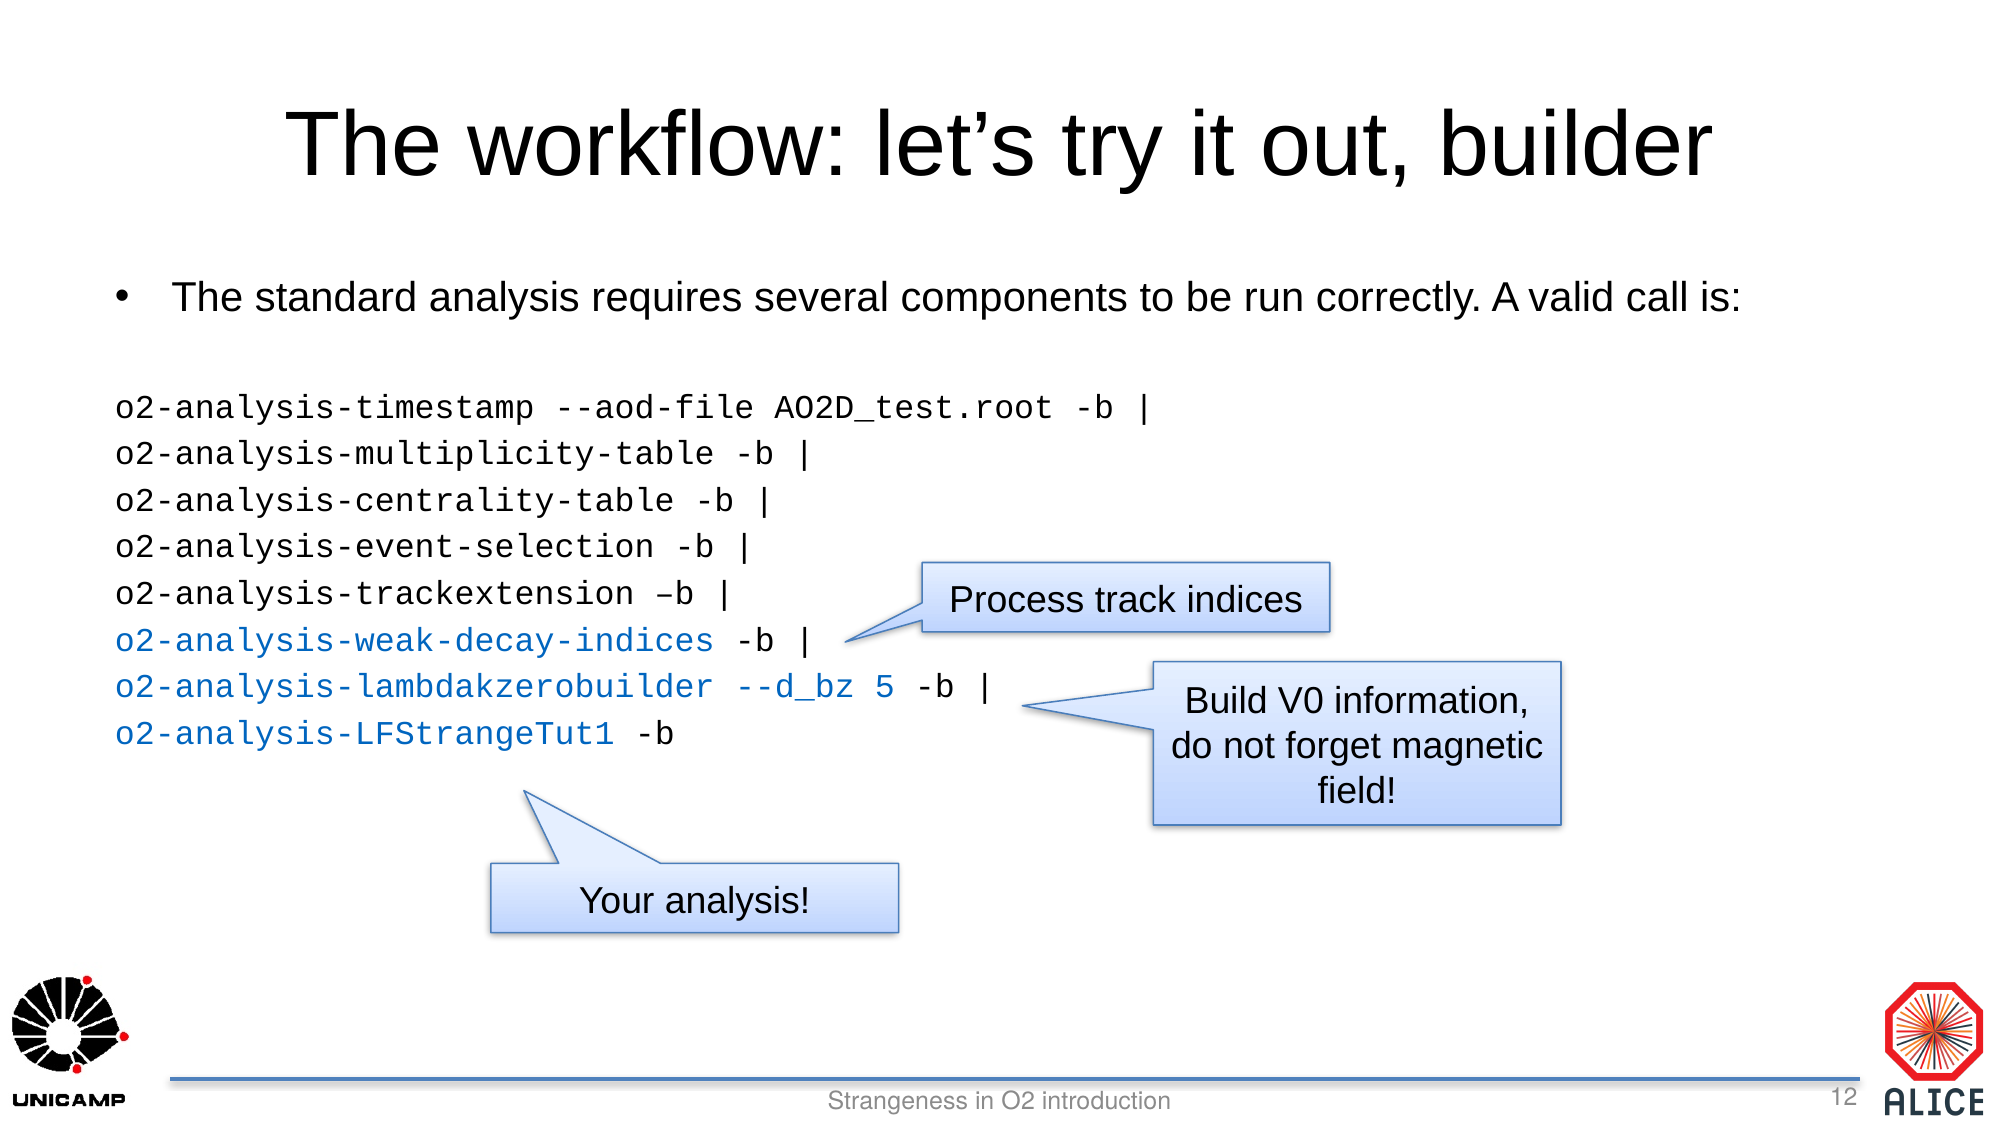

# The workflow: let’s try it out, builder
The standard analysis requires several components to be run correctly. A valid call is:

o2-analysis-timestamp --aod-file AO2D_test.root -b |
o2-analysis-multiplicity-table -b |
o2-analysis-centrality-table -b |
o2-analysis-event-selection -b |
o2-analysis-trackextension –b |
o2-analysis-weak-decay-indices -b |
o2-analysis-lambdakzerobuilder --d_bz 5 -b |
o2-analysis-LFStrangeTut1 -b

Process track indices
Build V0 information, do not forget magnetic field!
Your analysis!
12
Strangeness in O2 introduction